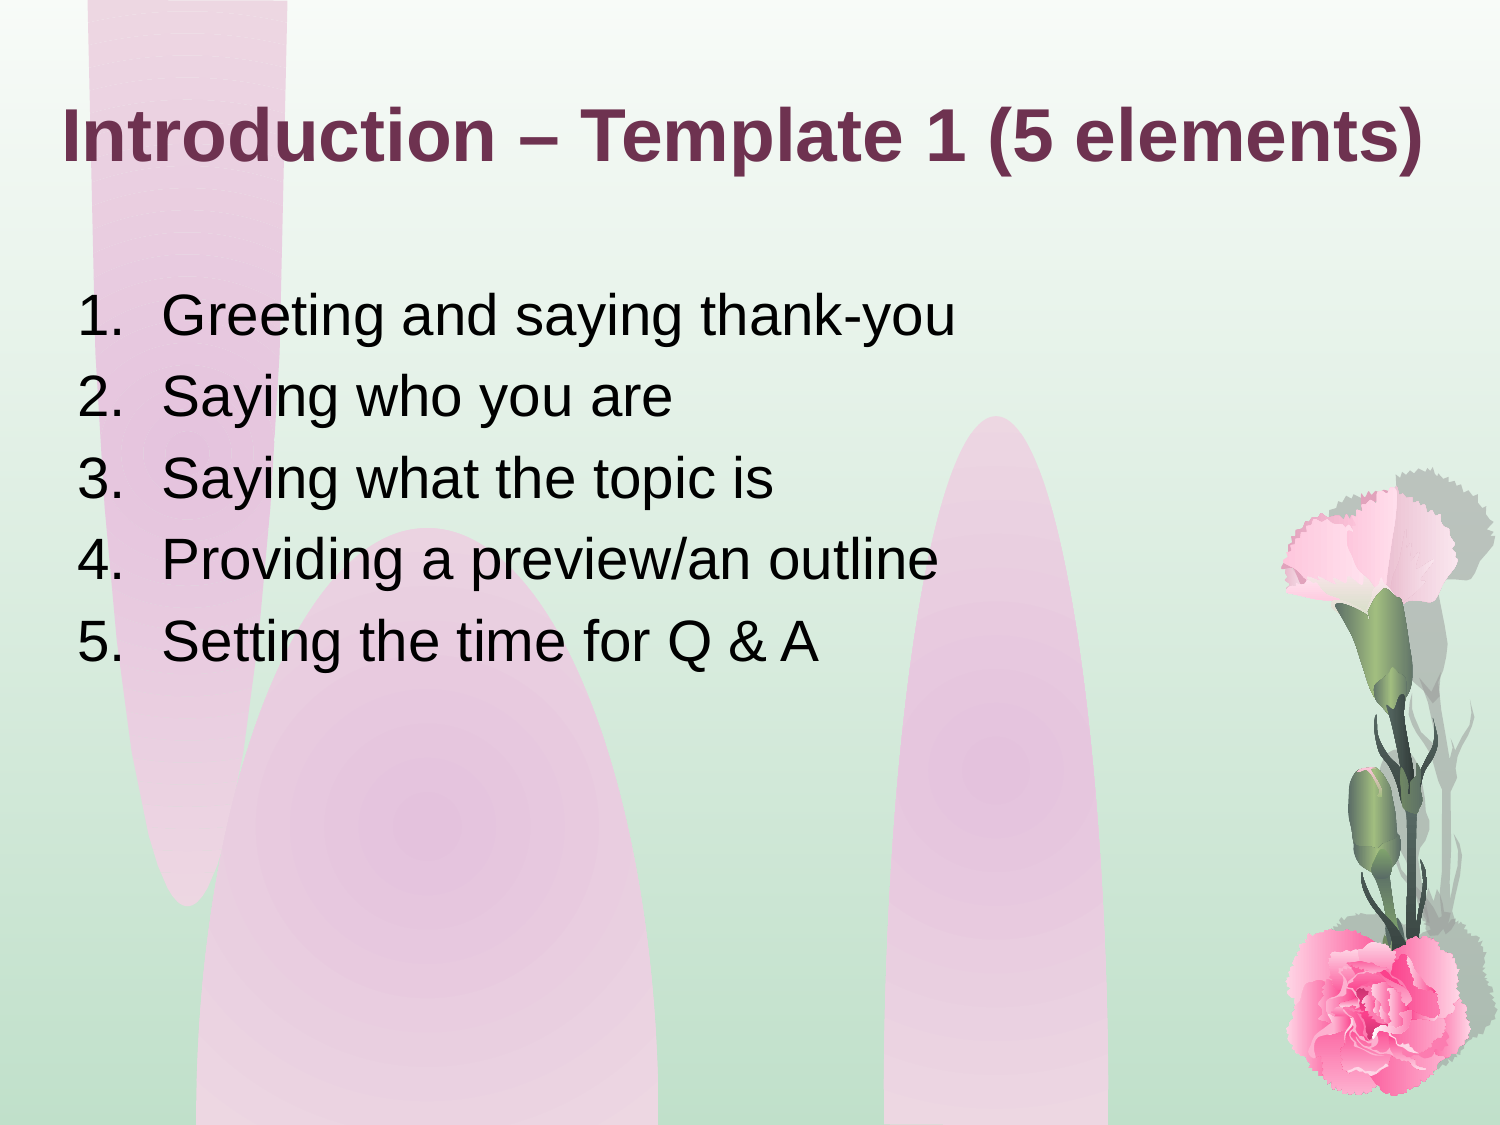

Introduction – Template 1 (5 elements)

Greeting and saying thank-you
Saying who you are
Saying what the topic is
Providing a preview/an outline
Setting the time for Q & A